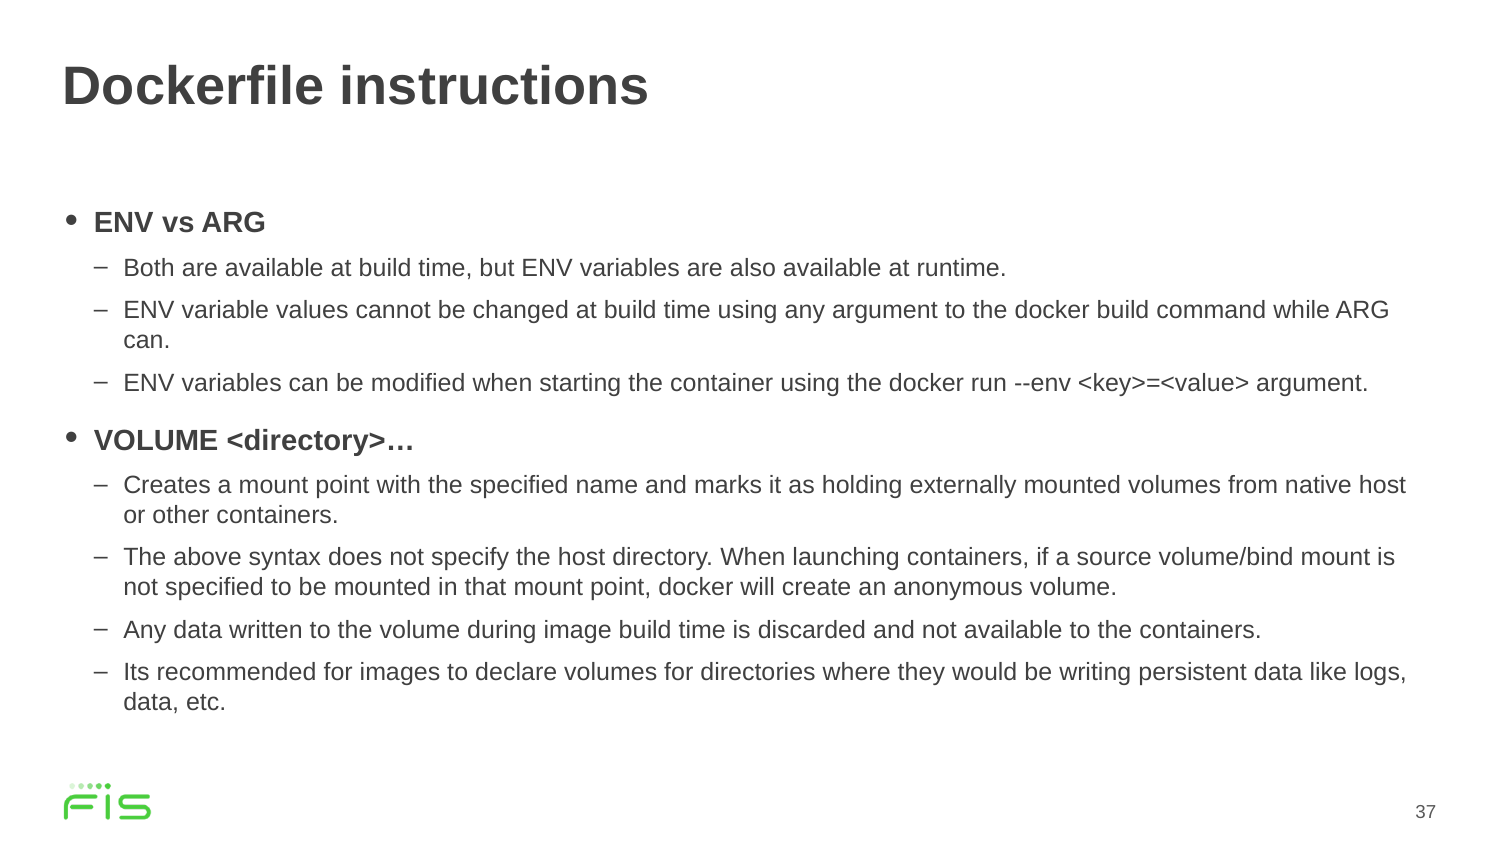

# Dockerfile instructions
ENV vs ARG
Both are available at build time, but ENV variables are also available at runtime.
ENV variable values cannot be changed at build time using any argument to the docker build command while ARG can.
ENV variables can be modified when starting the container using the docker run --env <key>=<value> argument.
VOLUME <directory>…
Creates a mount point with the specified name and marks it as holding externally mounted volumes from native host or other containers.
The above syntax does not specify the host directory. When launching containers, if a source volume/bind mount is not specified to be mounted in that mount point, docker will create an anonymous volume.
Any data written to the volume during image build time is discarded and not available to the containers.
Its recommended for images to declare volumes for directories where they would be writing persistent data like logs, data, etc.
37